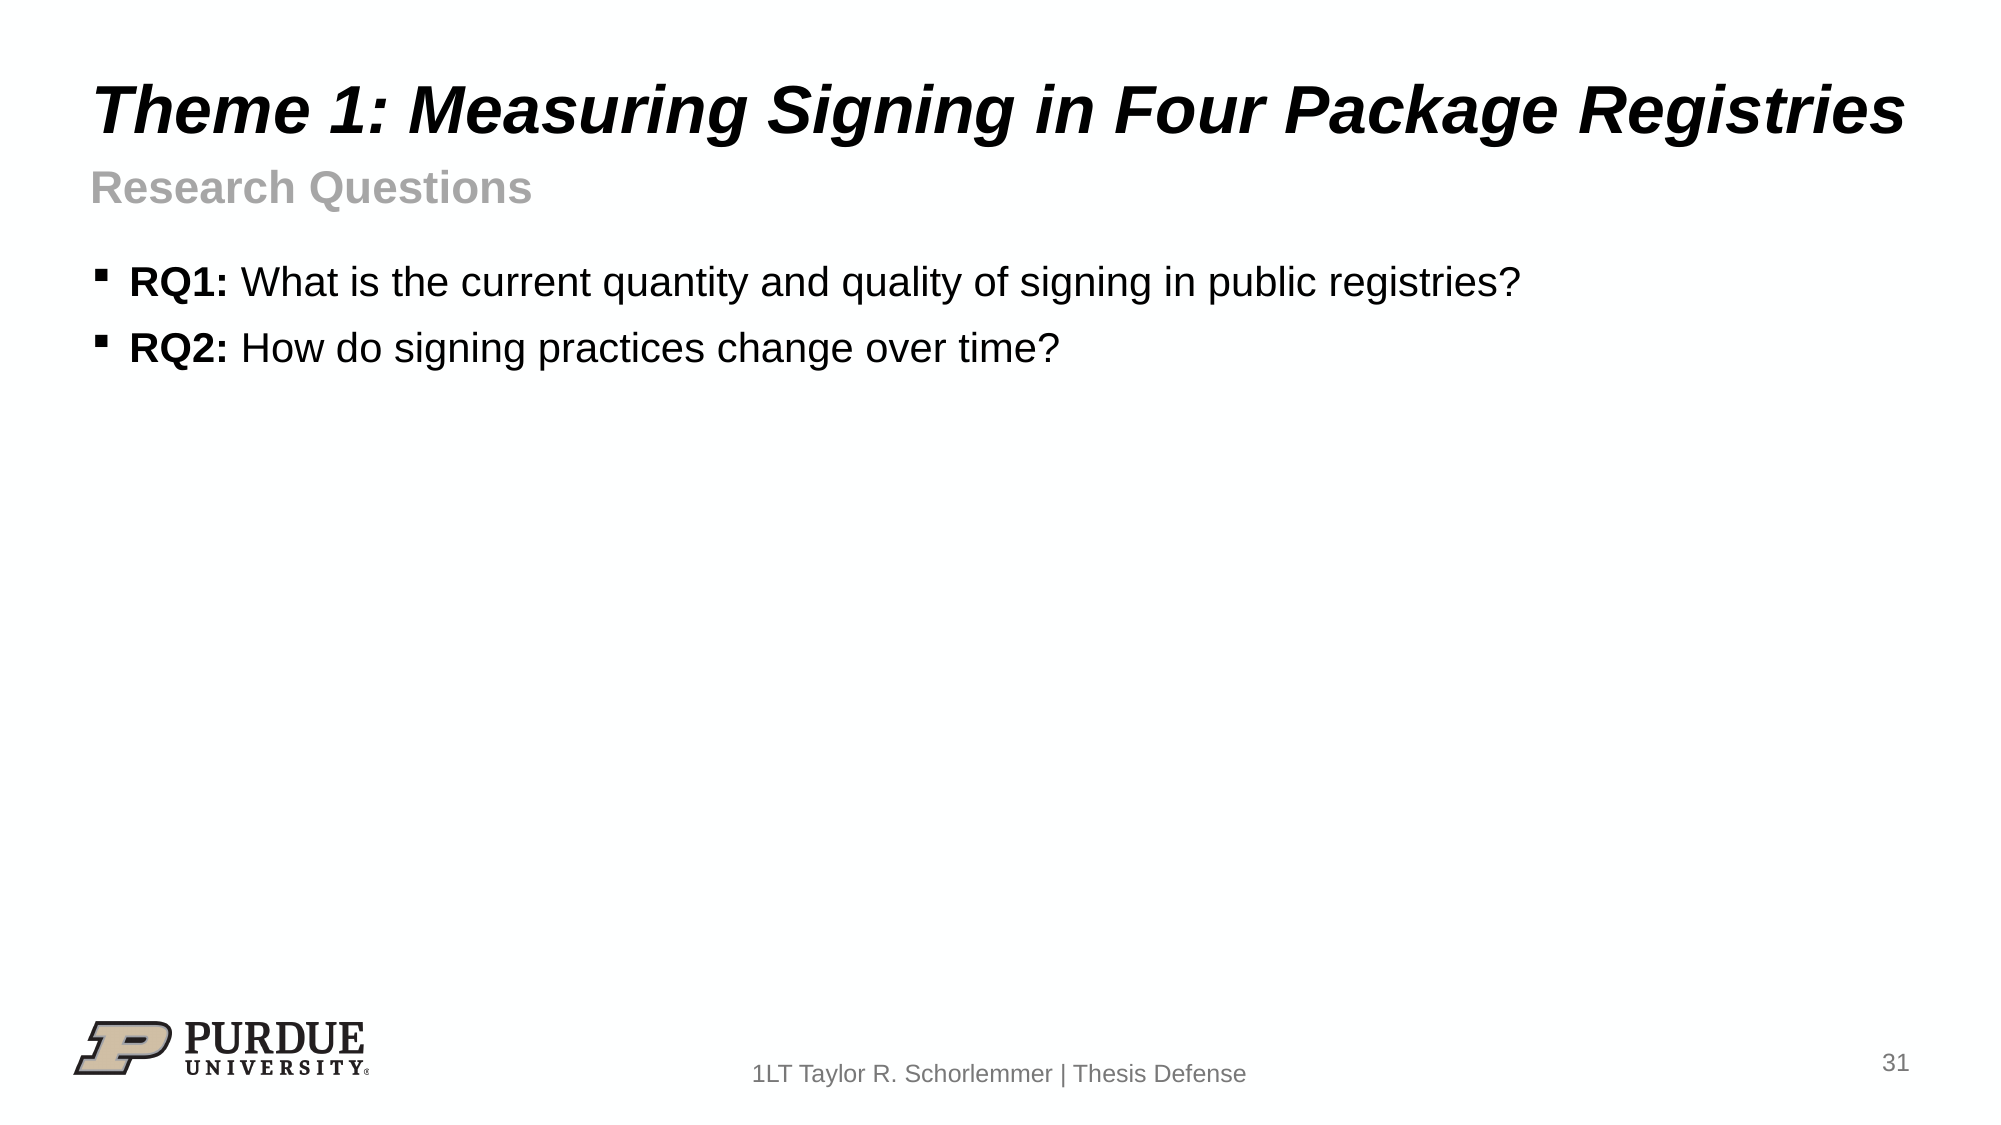

# Theme 1: Measuring Signing in Four Package Registries
Research Questions
RQ1: What is the current quantity and quality of signing in public registries?
RQ2: How do signing practices change over time?
31
1LT Taylor R. Schorlemmer | Thesis Defense